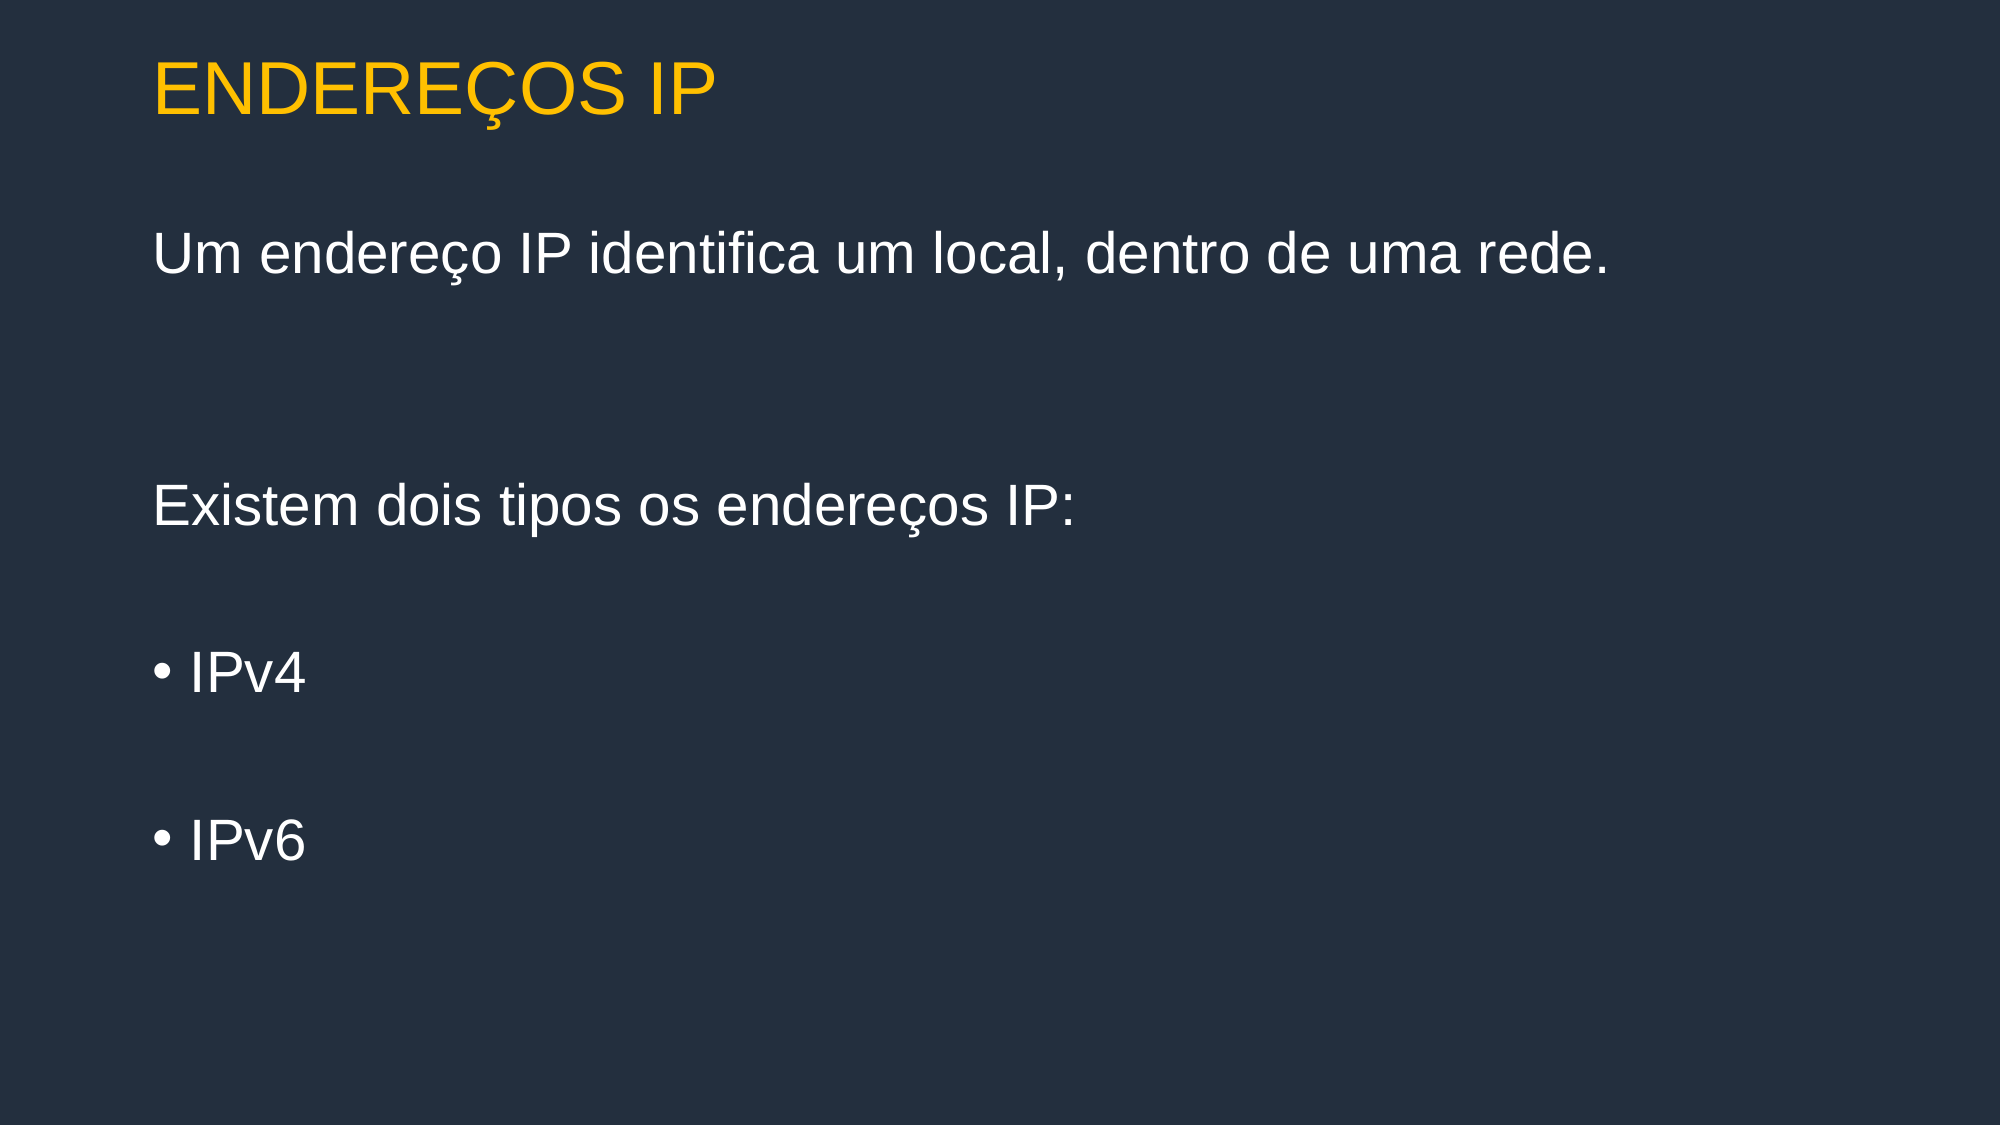

# ENDEREÇOS IP
Um endereço IP identifica um local, dentro de uma rede.

Existem dois tipos os endereços IP:

IPv4

IPv6